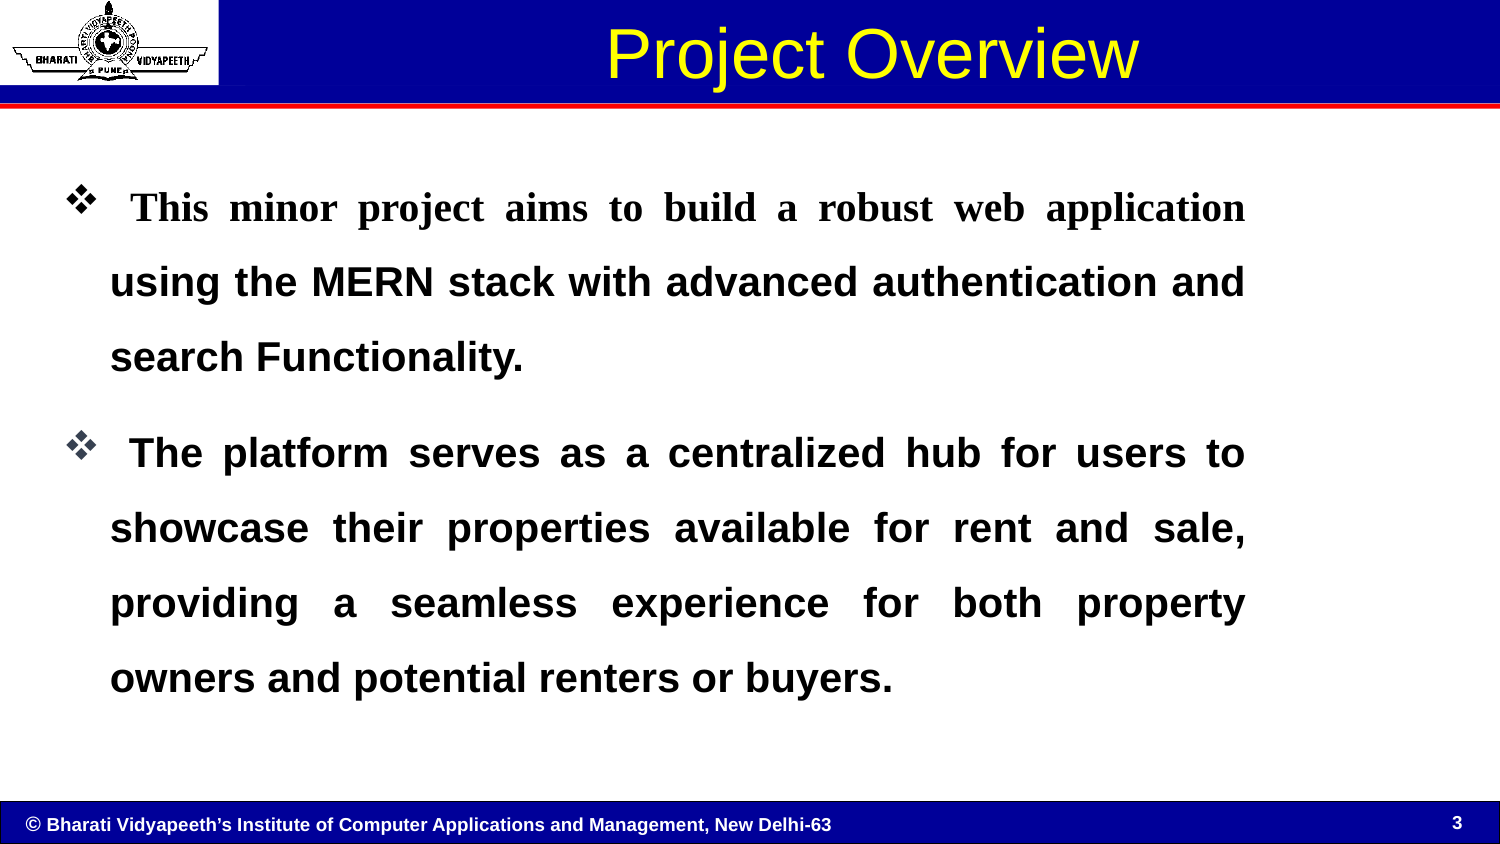

# Project Overview
 This minor project aims to build a robust web application using the MERN stack with advanced authentication and search Functionality.
 The platform serves as a centralized hub for users to showcase their properties available for rent and sale, providing a seamless experience for both property owners and potential renters or buyers.